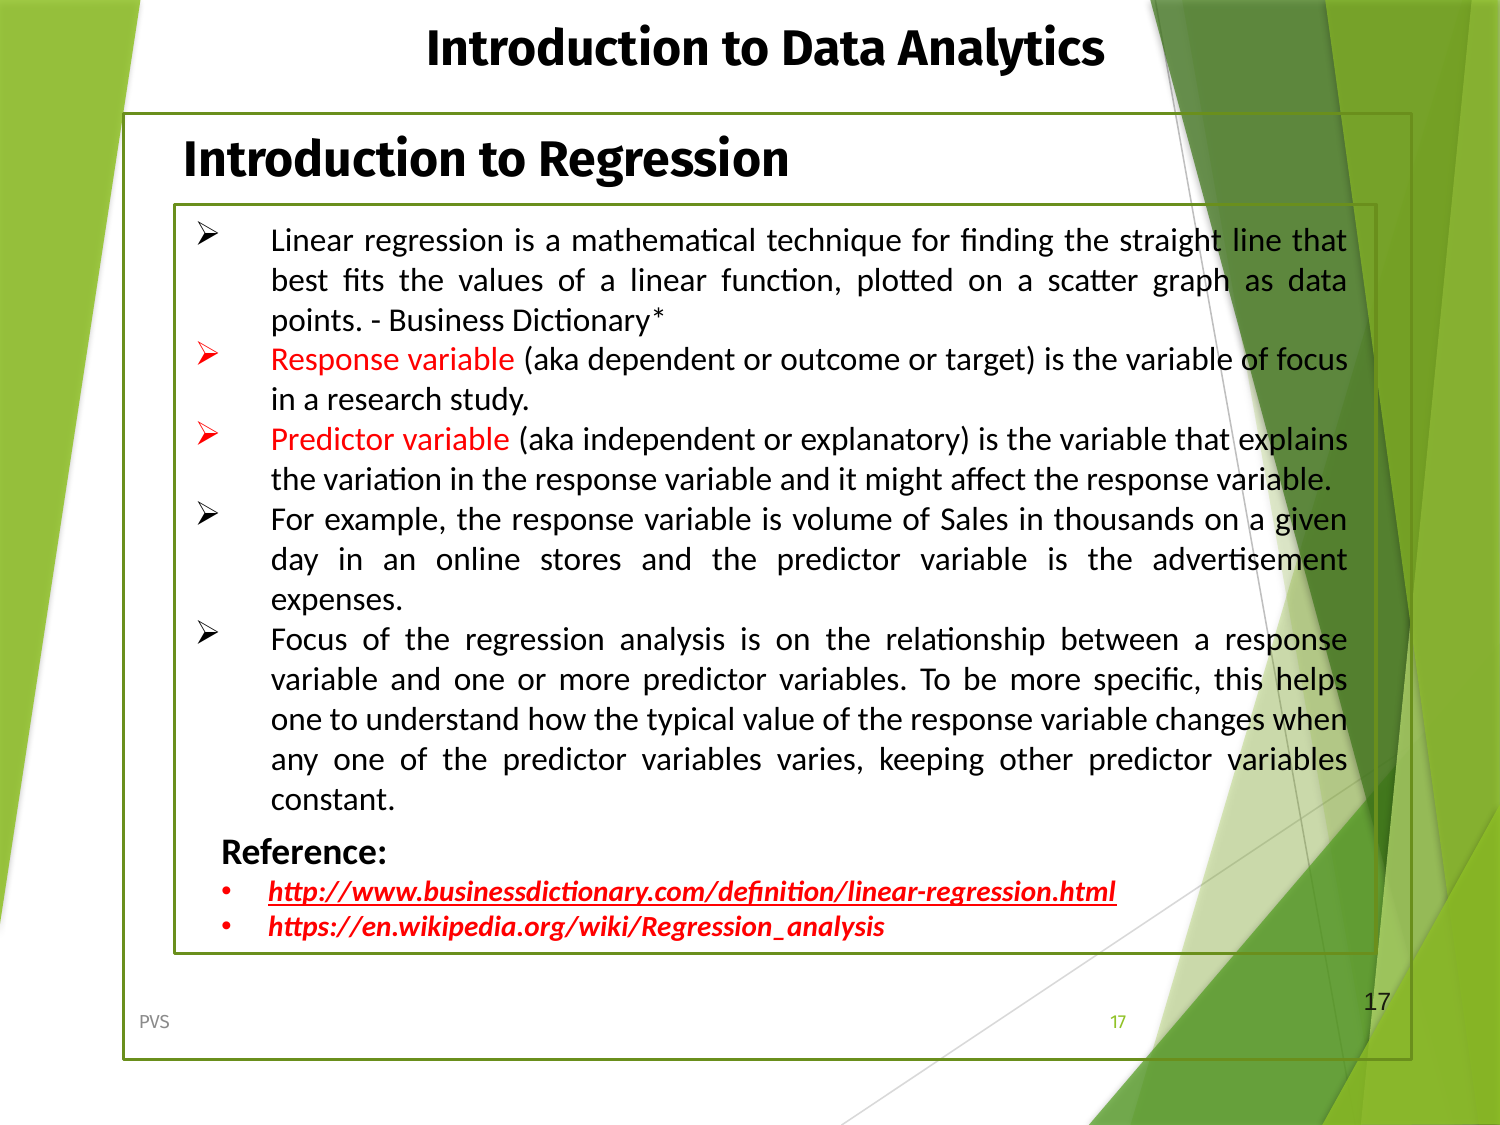

Introduction to Regression

Linear regression is a mathematical technique for finding the straight line that best fits the values of a linear function, plotted on a scatter graph as data points. - Business Dictionary*
Response variable (aka dependent or outcome or target) is the variable of focus in a research study.
Predictor variable (aka independent or explanatory) is the variable that explains the variation in the response variable and it might affect the response variable.
For example, the response variable is volume of Sales in thousands on a given day in an online stores and the predictor variable is the advertisement expenses.
Focus of the regression analysis is on the relationship between a response variable and one or more predictor variables. To be more specific, this helps one to understand how the typical value of the response variable changes when any one of the predictor variables varies, keeping other predictor variables constant.

Reference:
http://www.businessdictionary.com/definition/linear-regression.html
https://en.wikipedia.org/wiki/Regression_analysis

17
PVS
17